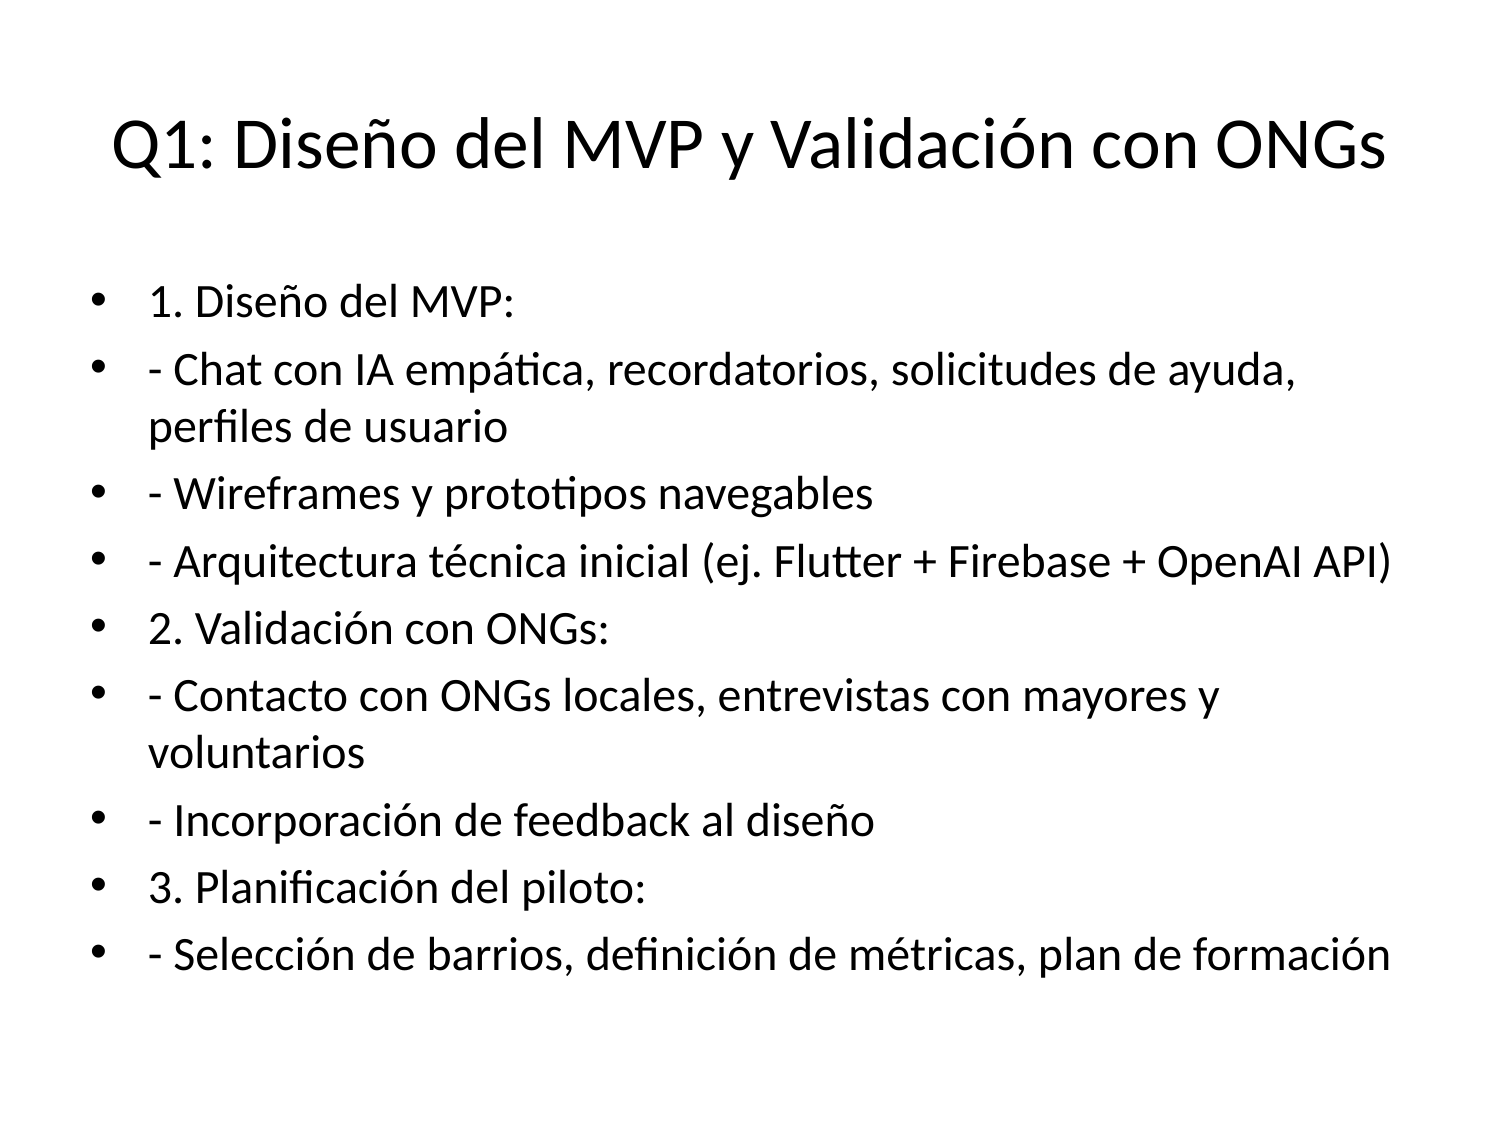

# Q1: Diseño del MVP y Validación con ONGs
1. Diseño del MVP:
- Chat con IA empática, recordatorios, solicitudes de ayuda, perfiles de usuario
- Wireframes y prototipos navegables
- Arquitectura técnica inicial (ej. Flutter + Firebase + OpenAI API)
2. Validación con ONGs:
- Contacto con ONGs locales, entrevistas con mayores y voluntarios
- Incorporación de feedback al diseño
3. Planificación del piloto:
- Selección de barrios, definición de métricas, plan de formación